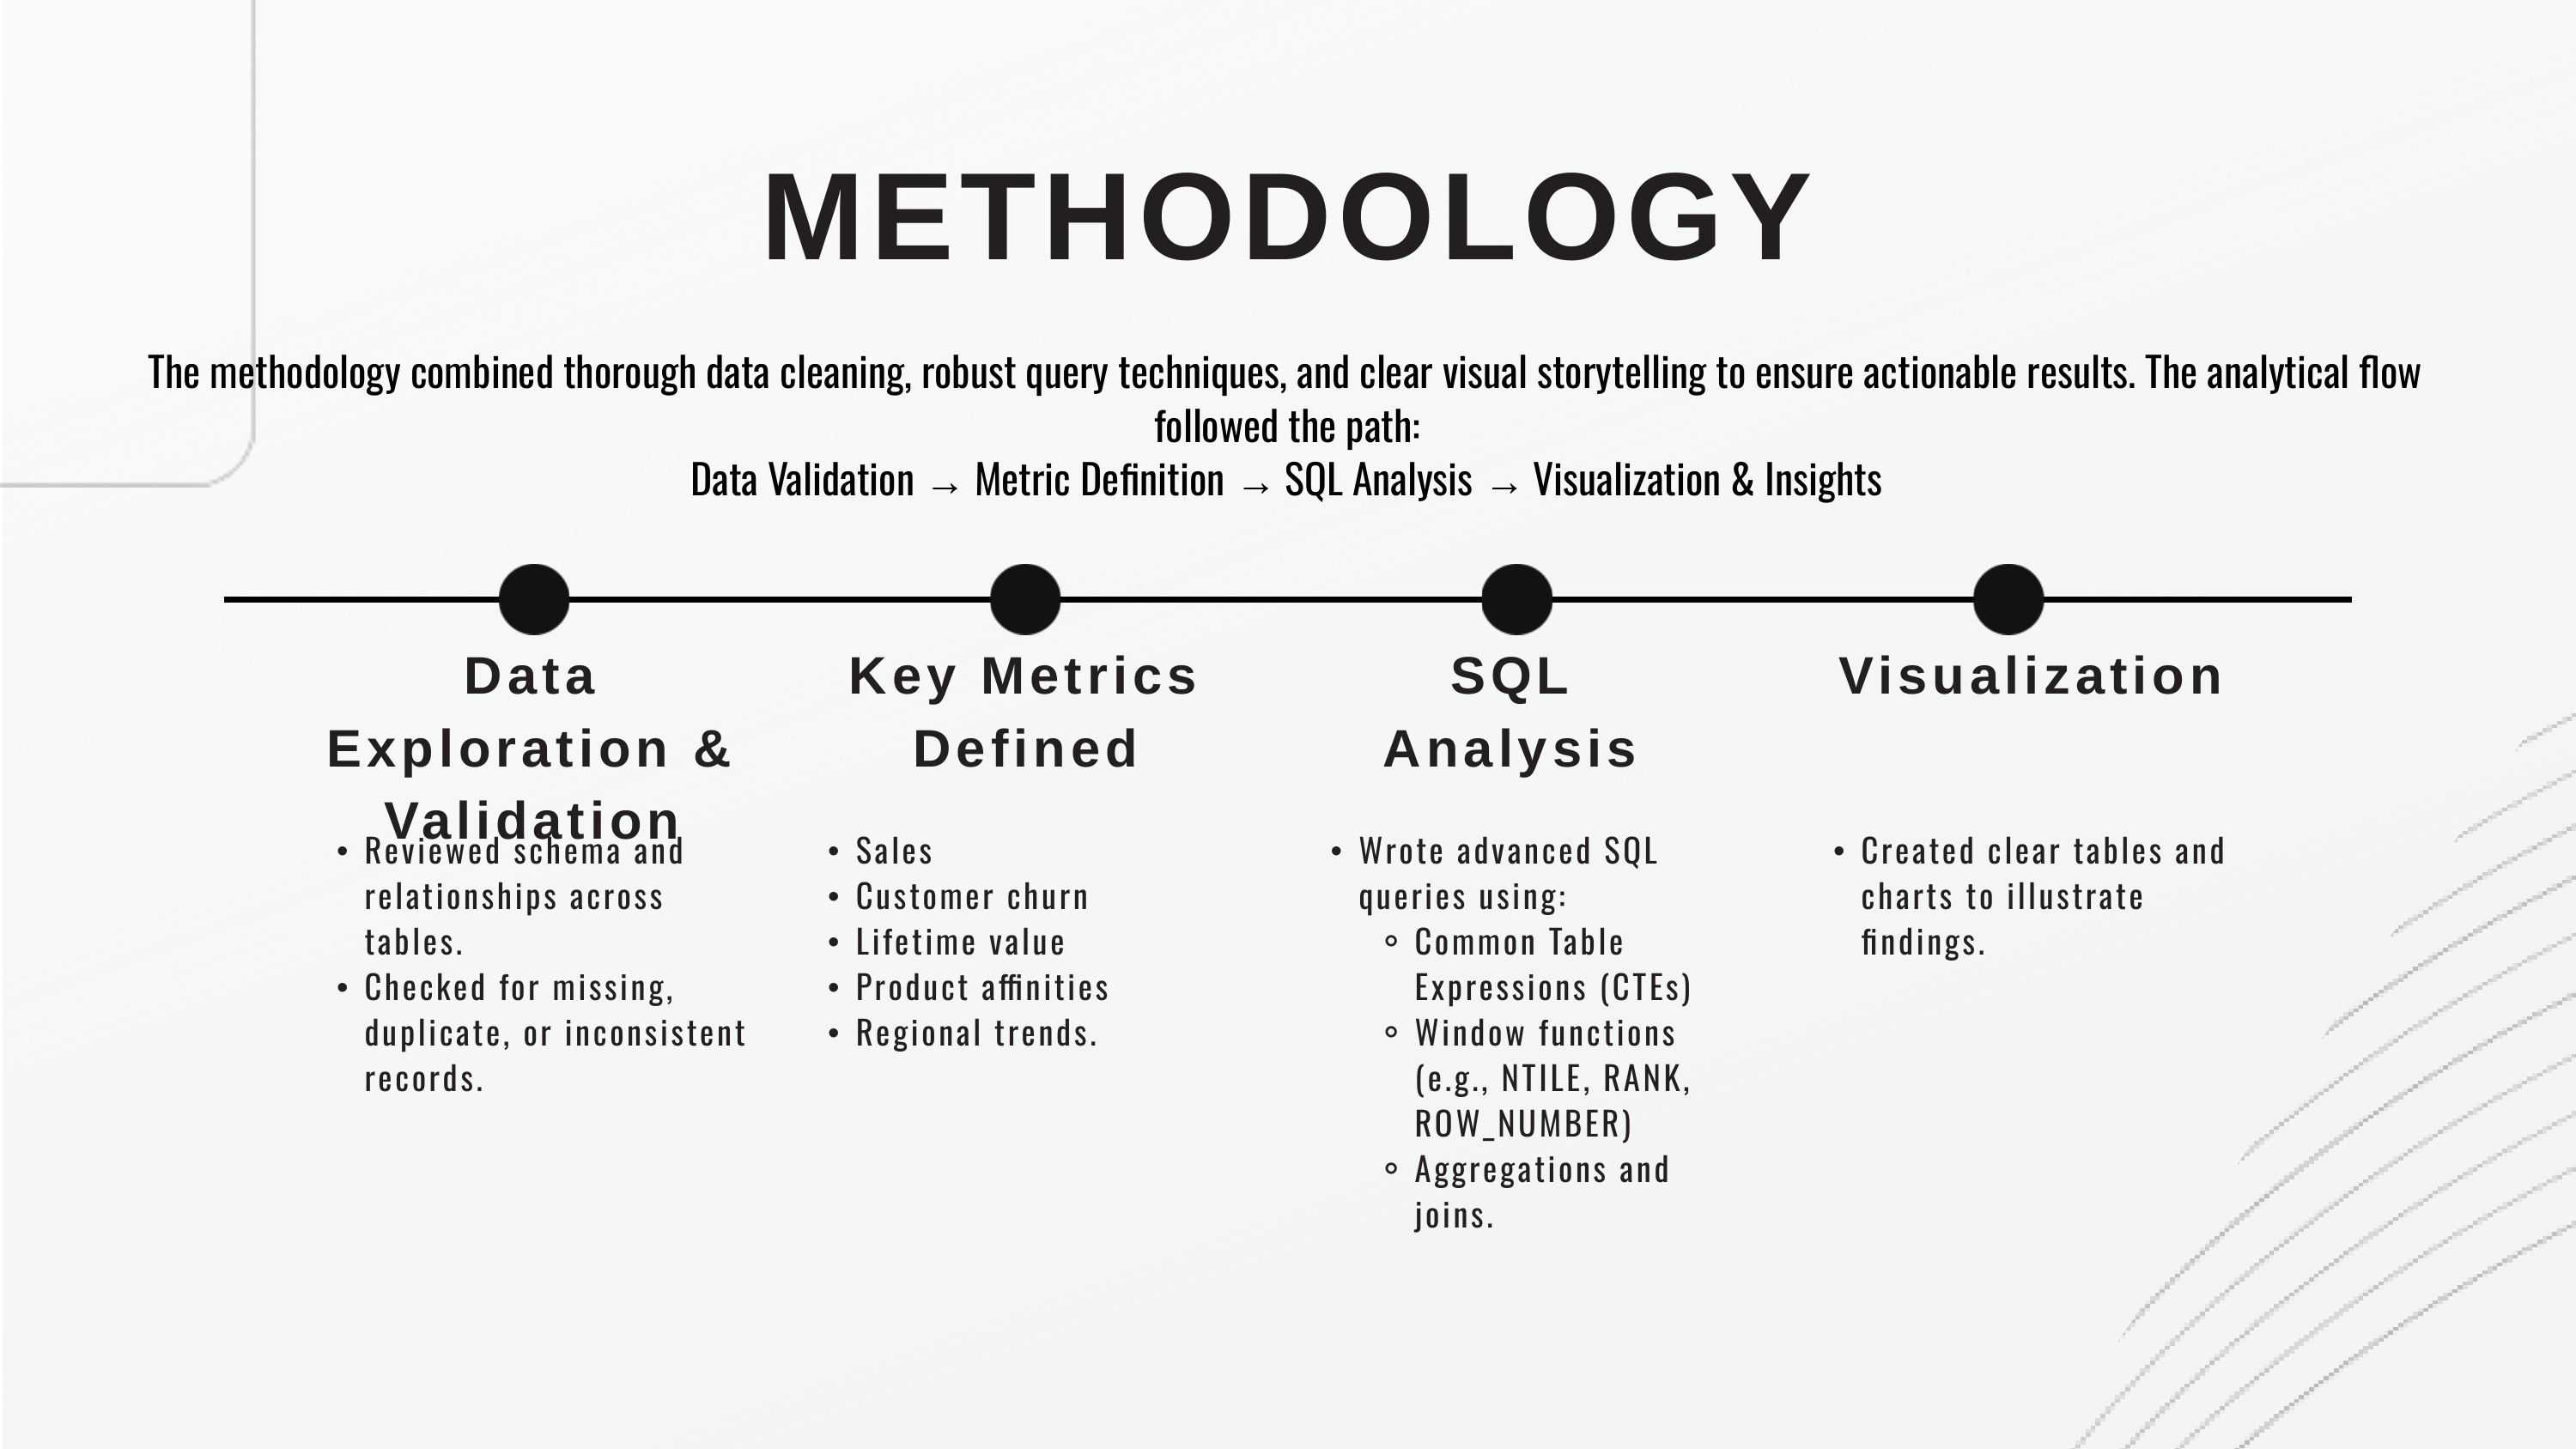

METHODOLOGY
The methodology combined thorough data cleaning, robust query techniques, and clear visual storytelling to ensure actionable results. The analytical flow  followed the path:
Data Validation → Metric Definition → SQL Analysis → Visualization & Insights

Data Exploration & Validation
Key Metrics Defined
SQL
Analysis
Visualization

Reviewed schema and relationships across tables.
Checked for missing, duplicate, or inconsistent records.
Sales
Customer churn
Lifetime value
Product affinities
Regional trends.
Wrote advanced SQL queries using:
Common Table Expressions (CTEs)
Window functions (e.g., NTILE, RANK, ROW_NUMBER)
Aggregations and joins.
Created clear tables and  charts to illustrate findings.